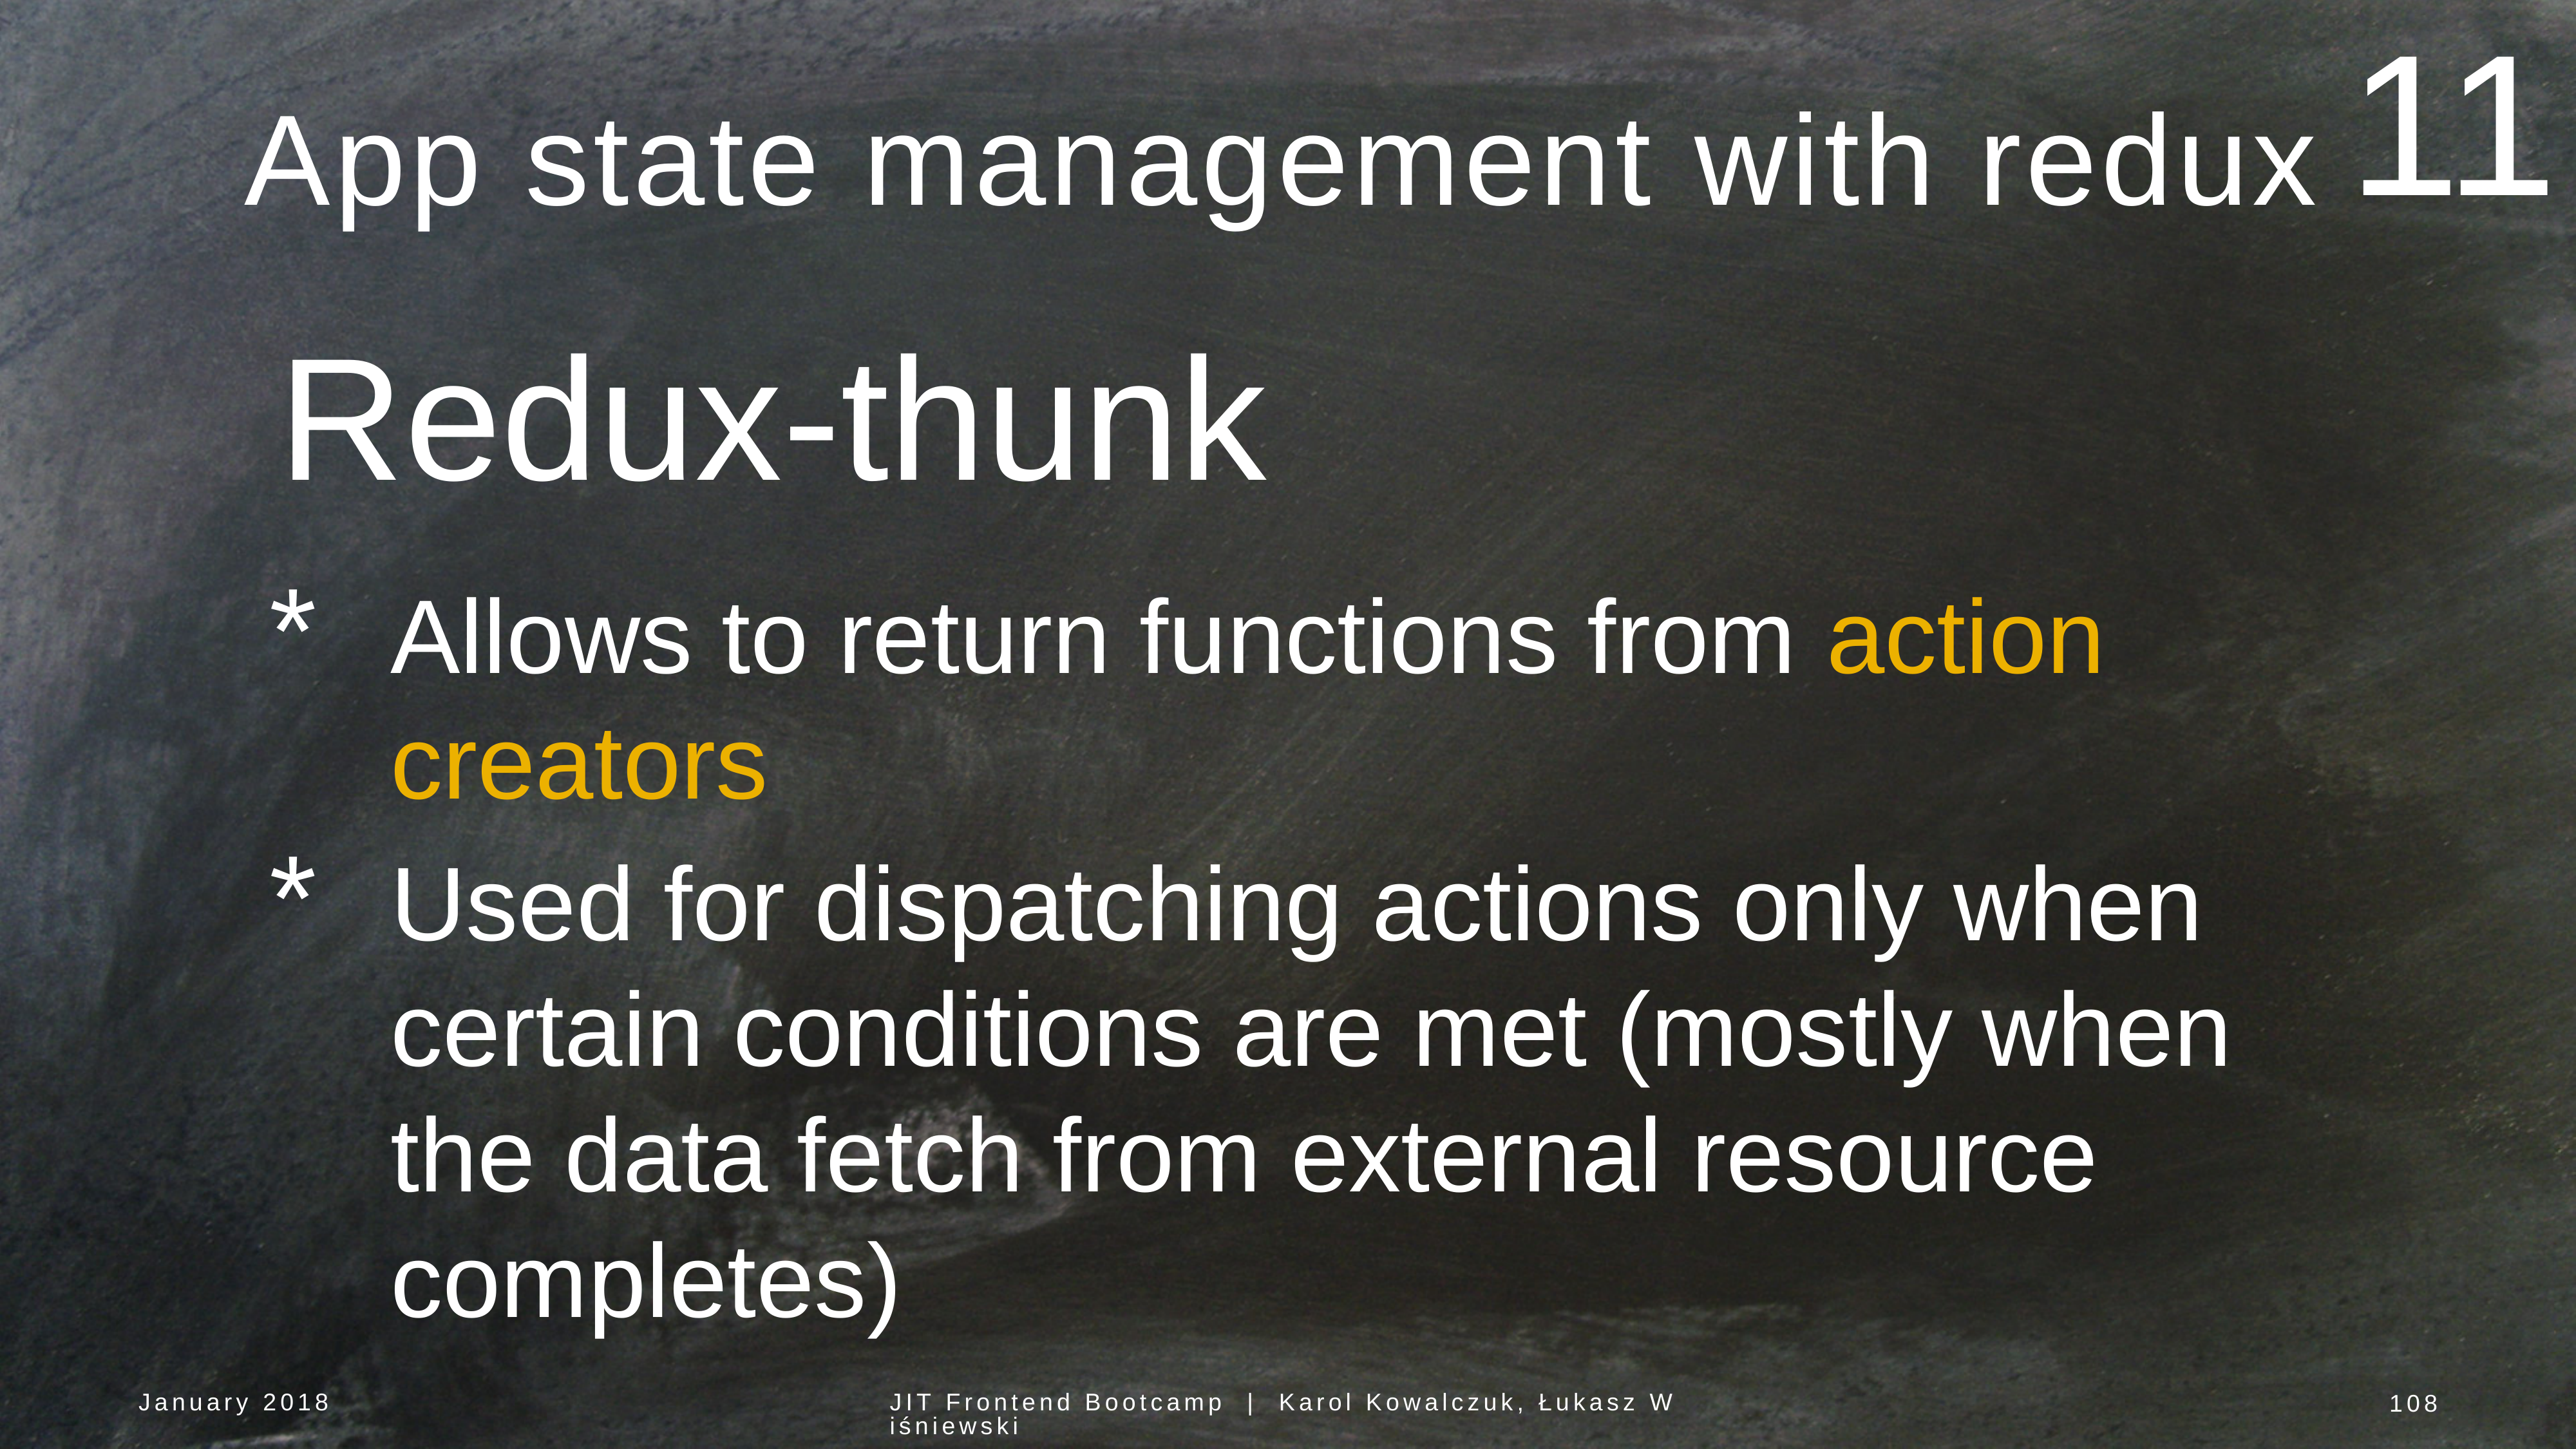

11
App state management with redux
Redux-thunk
Allows to return functions from action creators
Used for dispatching actions only when certain conditions are met (mostly when the data fetch from external resource completes)
January 2018
JIT Frontend Bootcamp  |  Karol Kowalczuk, Łukasz Wiśniewski
108